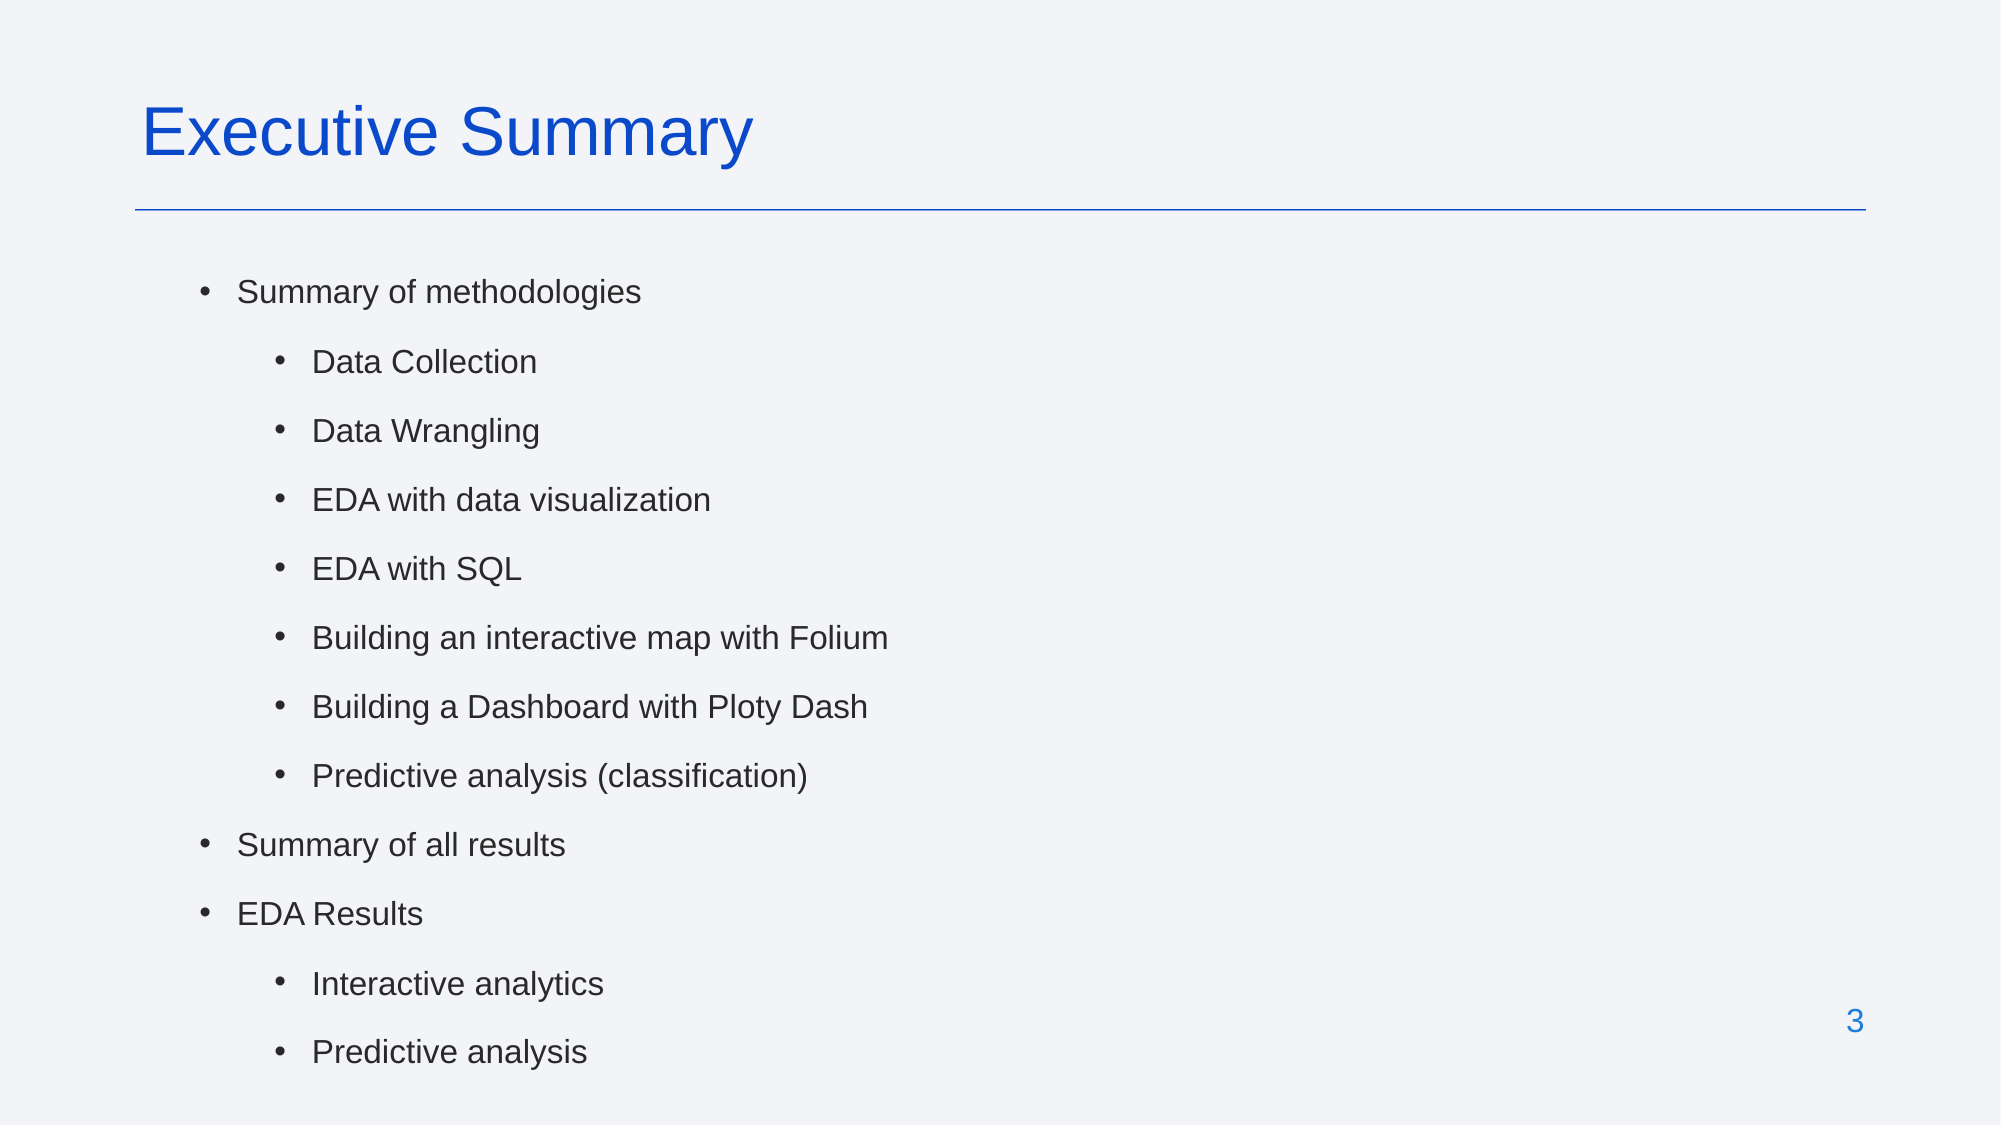

Executive Summary
Summary of methodologies
Data Collection
Data Wrangling
EDA with data visualization
EDA with SQL
Building an interactive map with Folium
Building a Dashboard with Ploty Dash
Predictive analysis (classification)
Summary of all results
EDA Results
Interactive analytics
Predictive analysis
3